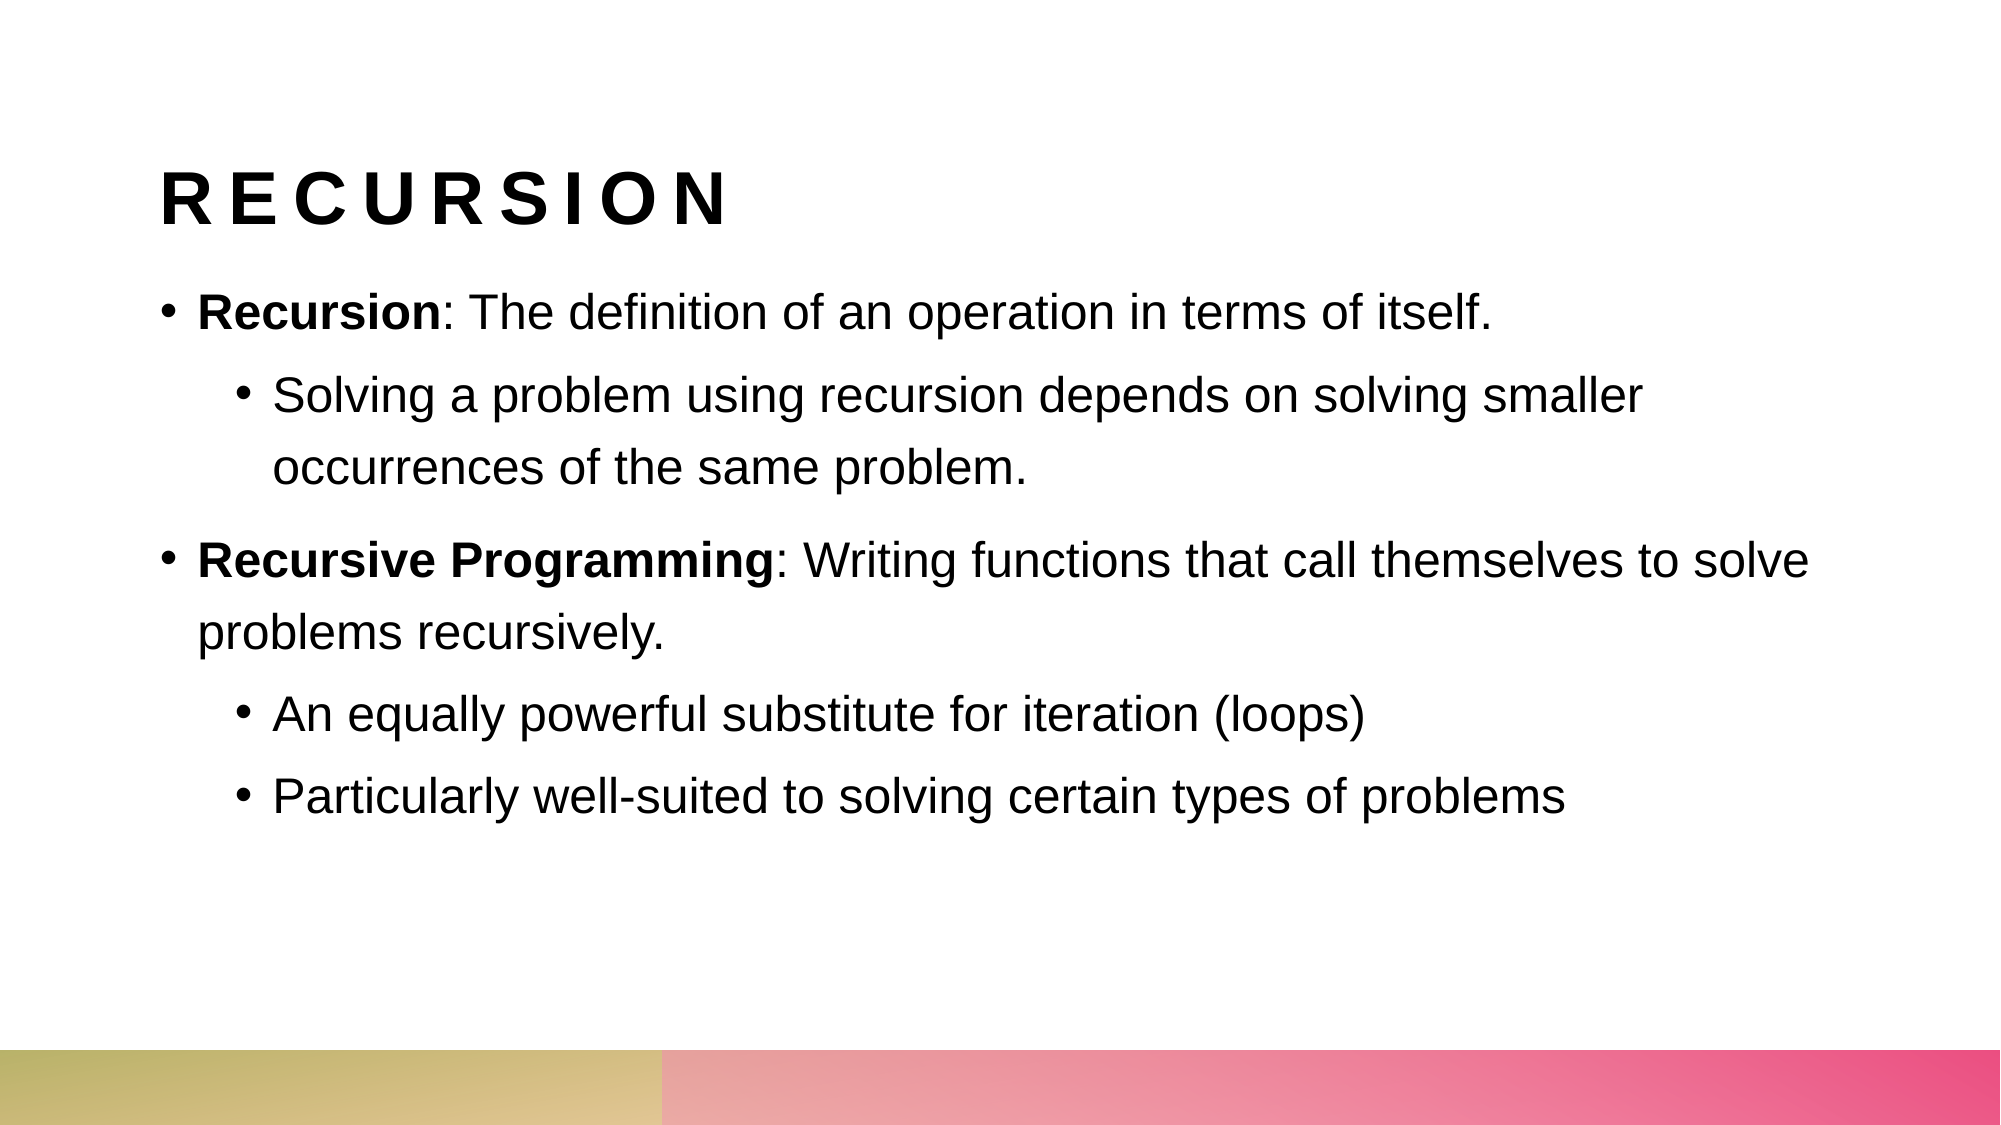

# recursion
Recursion: The definition of an operation in terms of itself.
Solving a problem using recursion depends on solving smaller occurrences of the same problem.
Recursive Programming: Writing functions that call themselves to solve problems recursively.
An equally powerful substitute for iteration (loops)
Particularly well-suited to solving certain types of problems